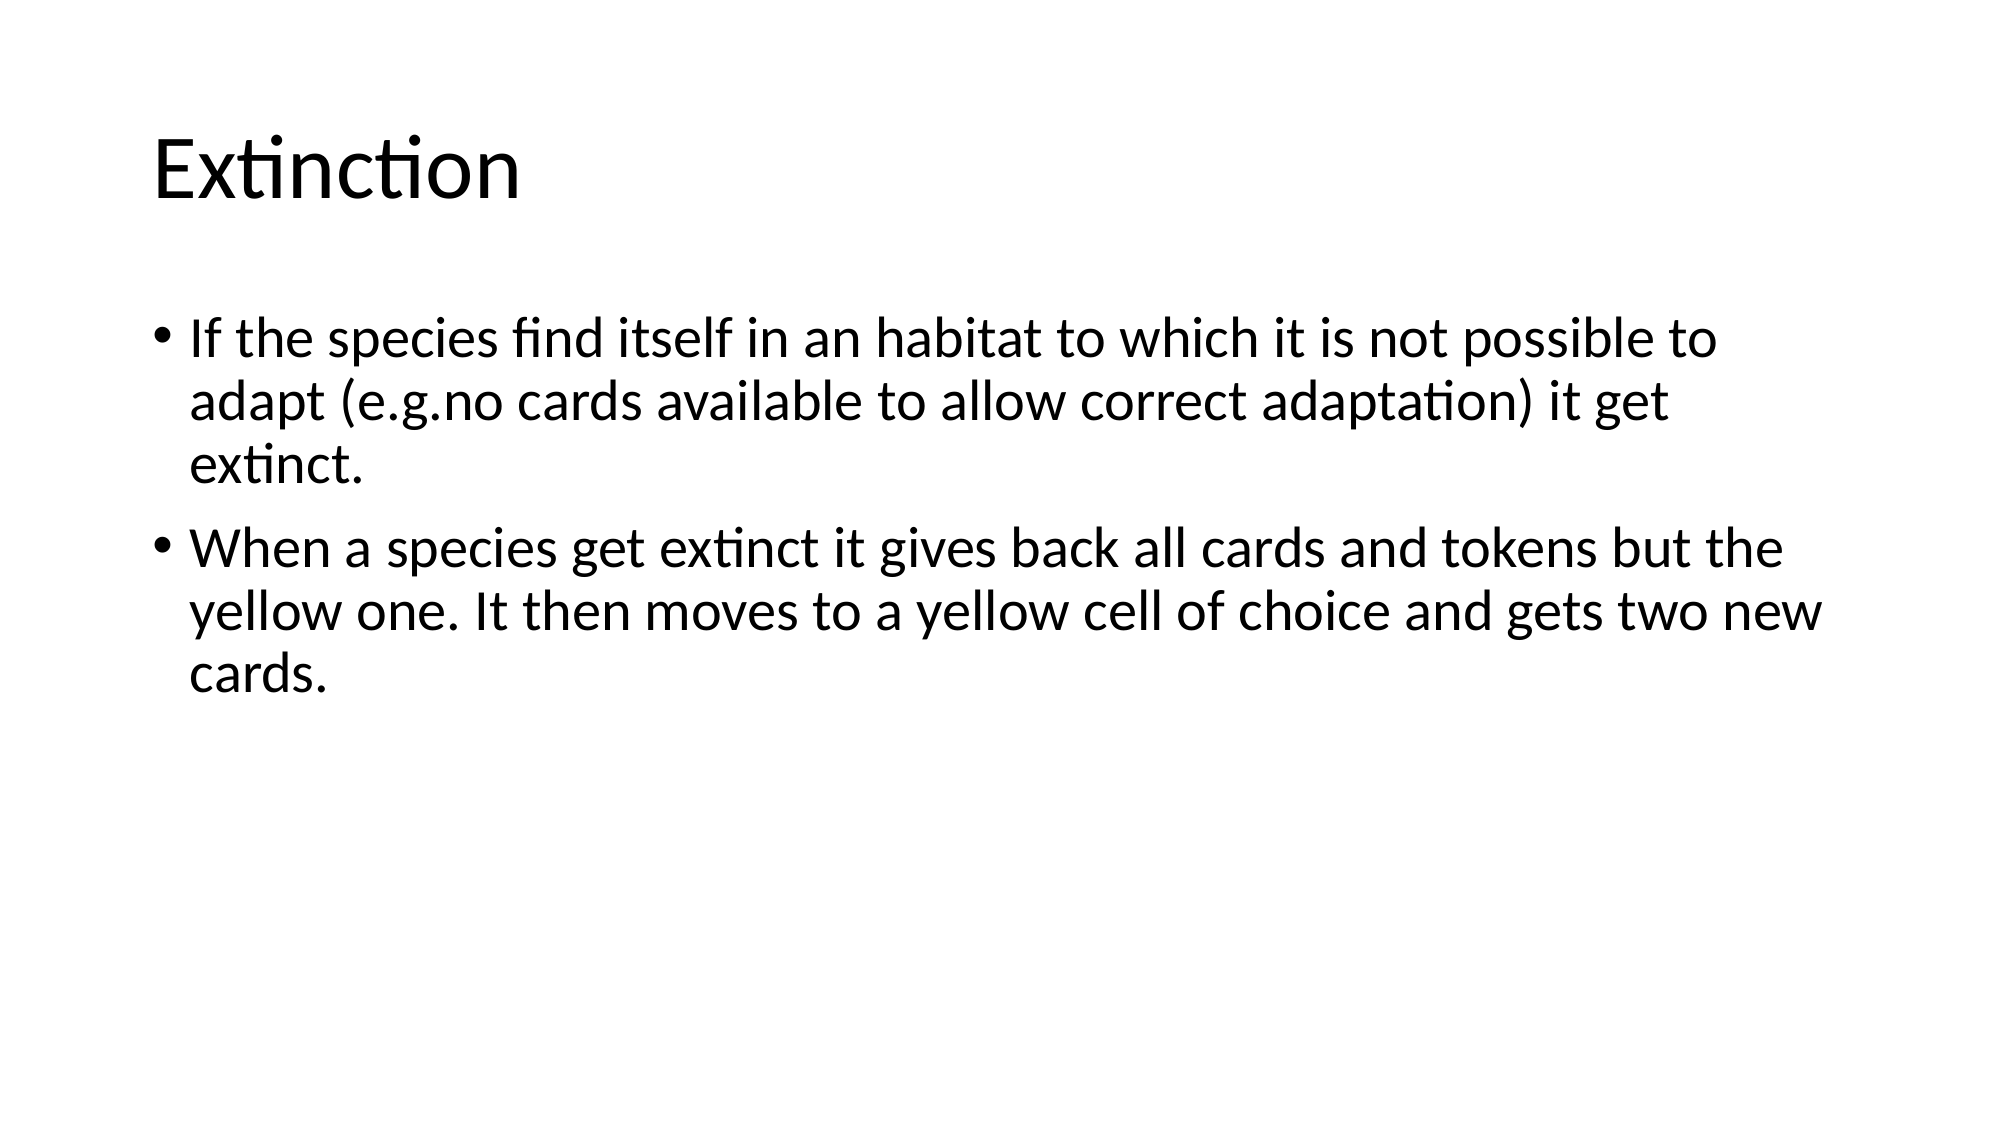

# Extinction
If the species find itself in an habitat to which it is not possible to adapt (e.g.no cards available to allow correct adaptation) it get extinct.
When a species get extinct it gives back all cards and tokens but the yellow one. It then moves to a yellow cell of choice and gets two new cards.